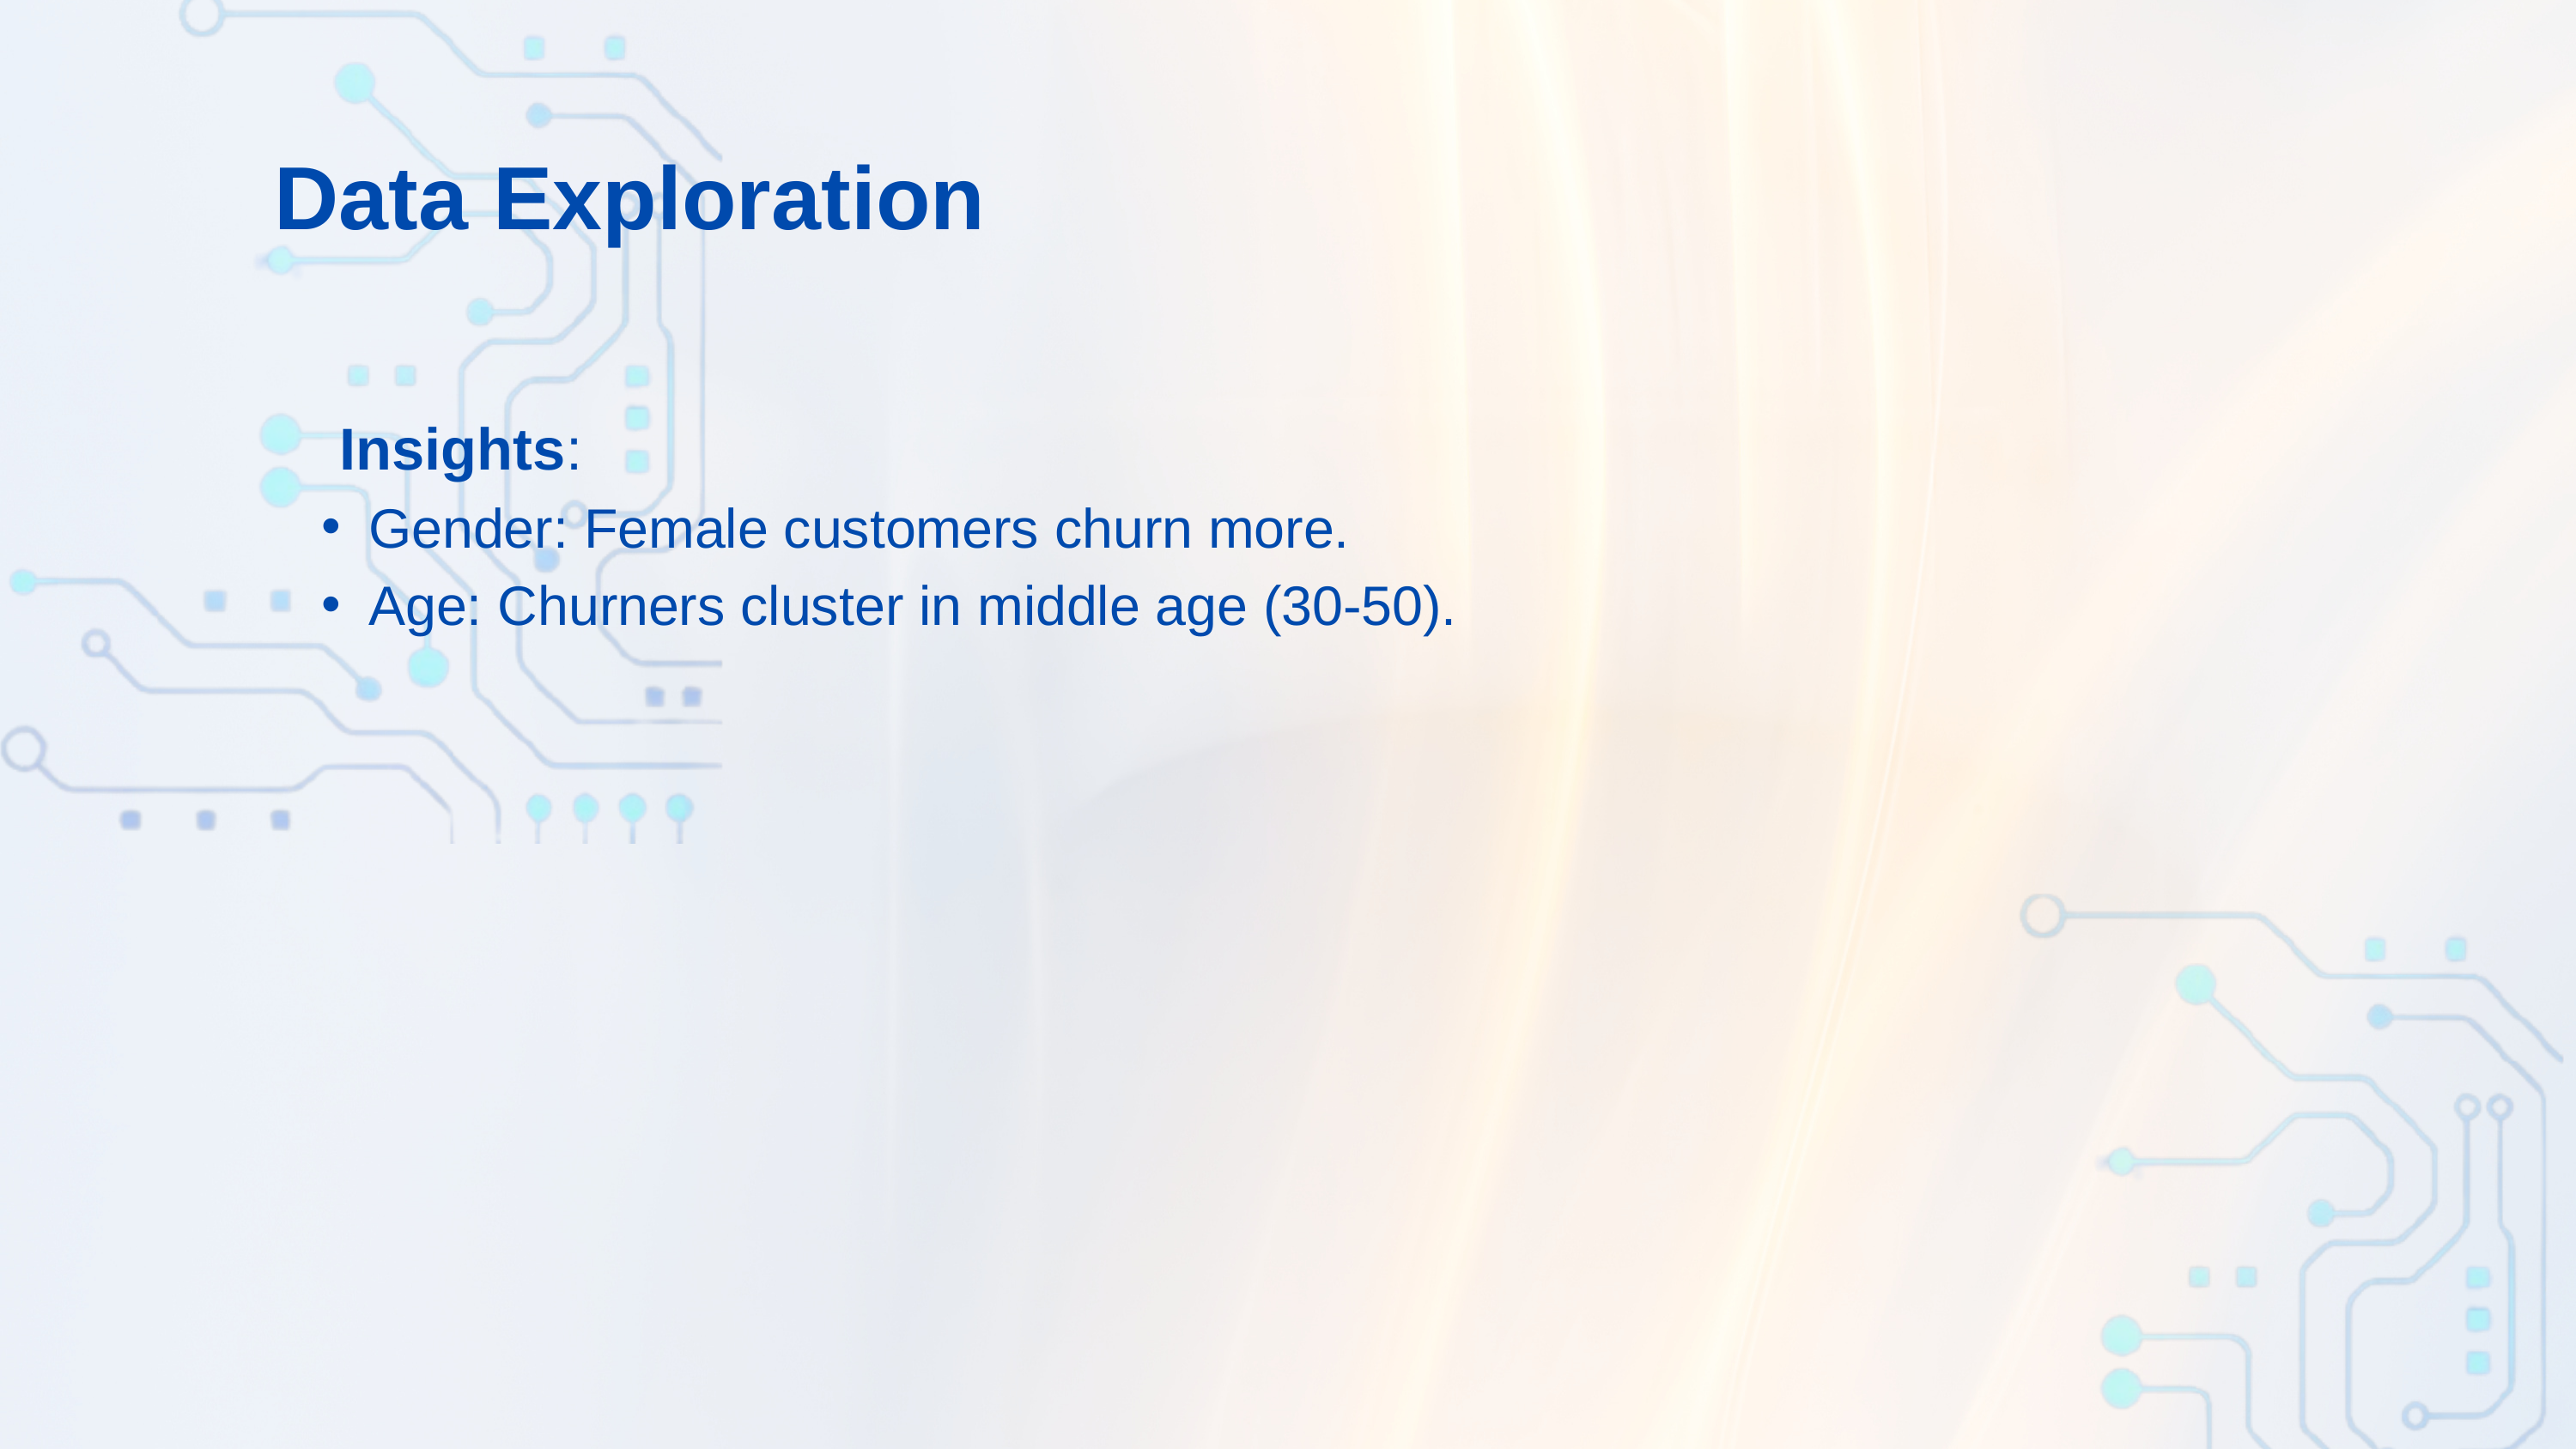

Data Exploration
    Insights:
Gender: Female customers churn more.
Age: Churners cluster in middle age (30-50).